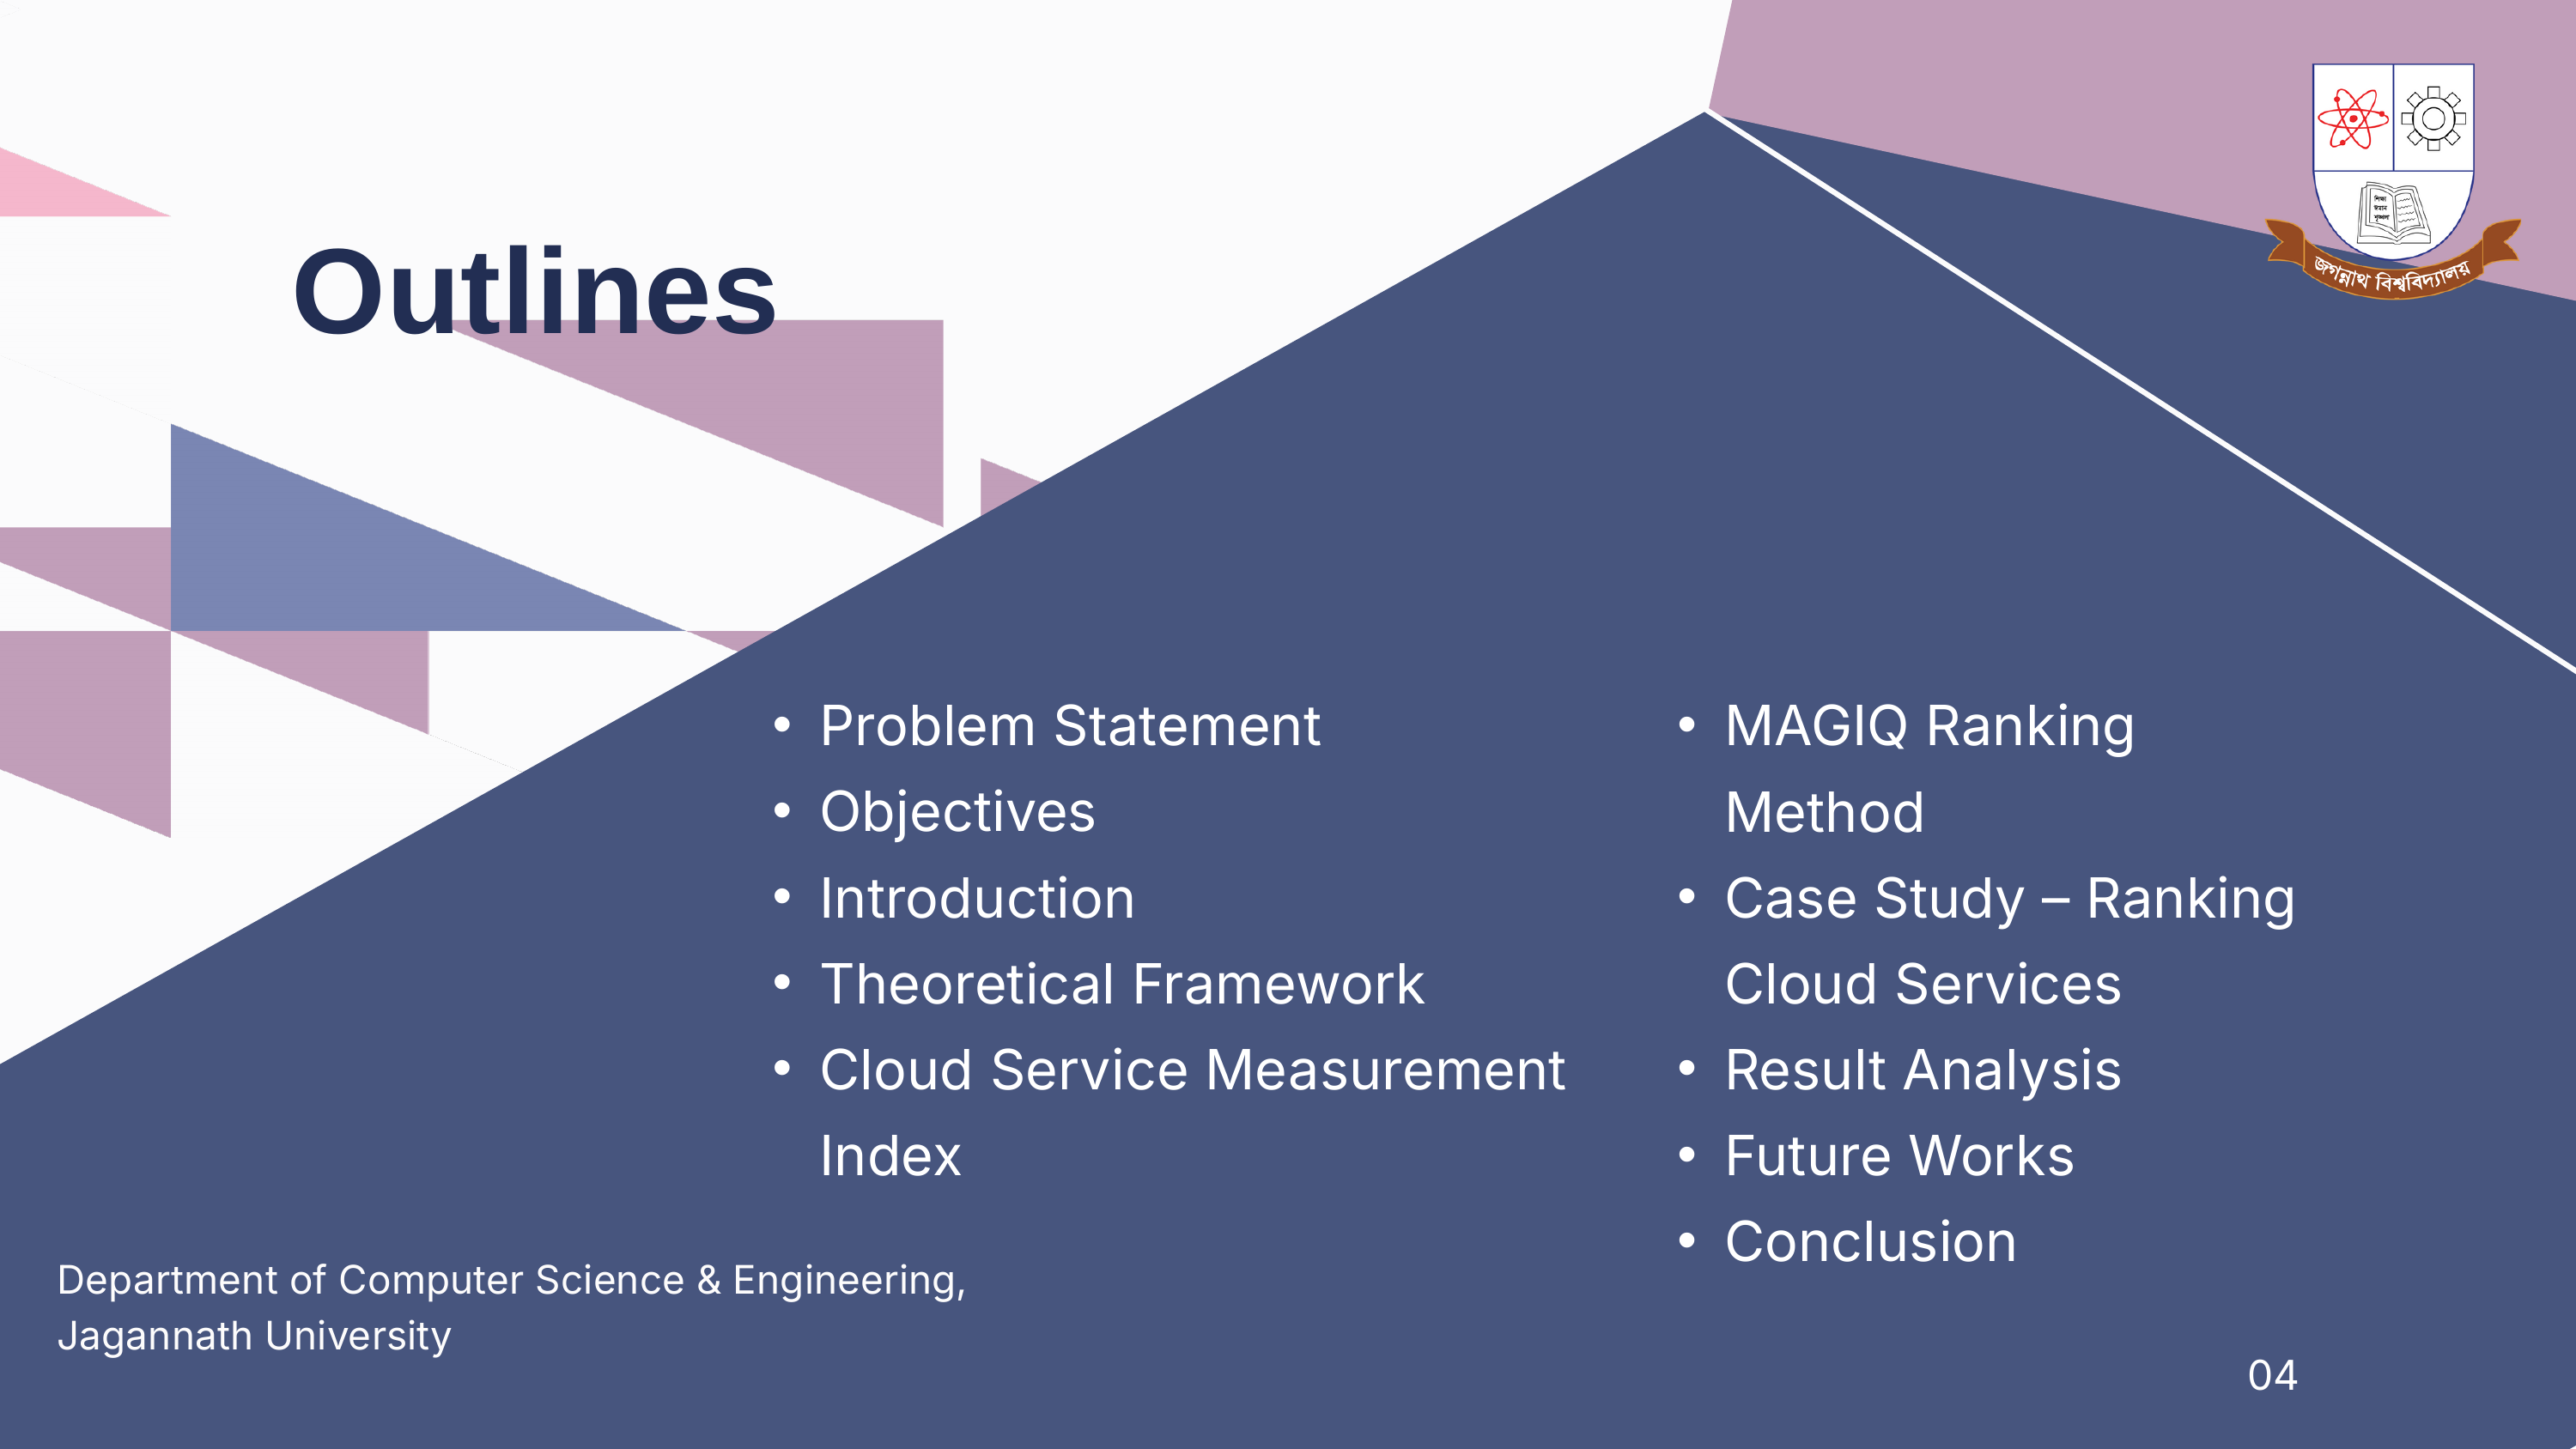

Outlines

Problem Statement
Objectives
Introduction
Theoretical Framework
Cloud Service Measurement Index
MAGIQ Ranking Method
Case Study – Ranking Cloud Services
Result Analysis
Future Works
Conclusion
Department of Computer Science & Engineering, Jagannath University
04